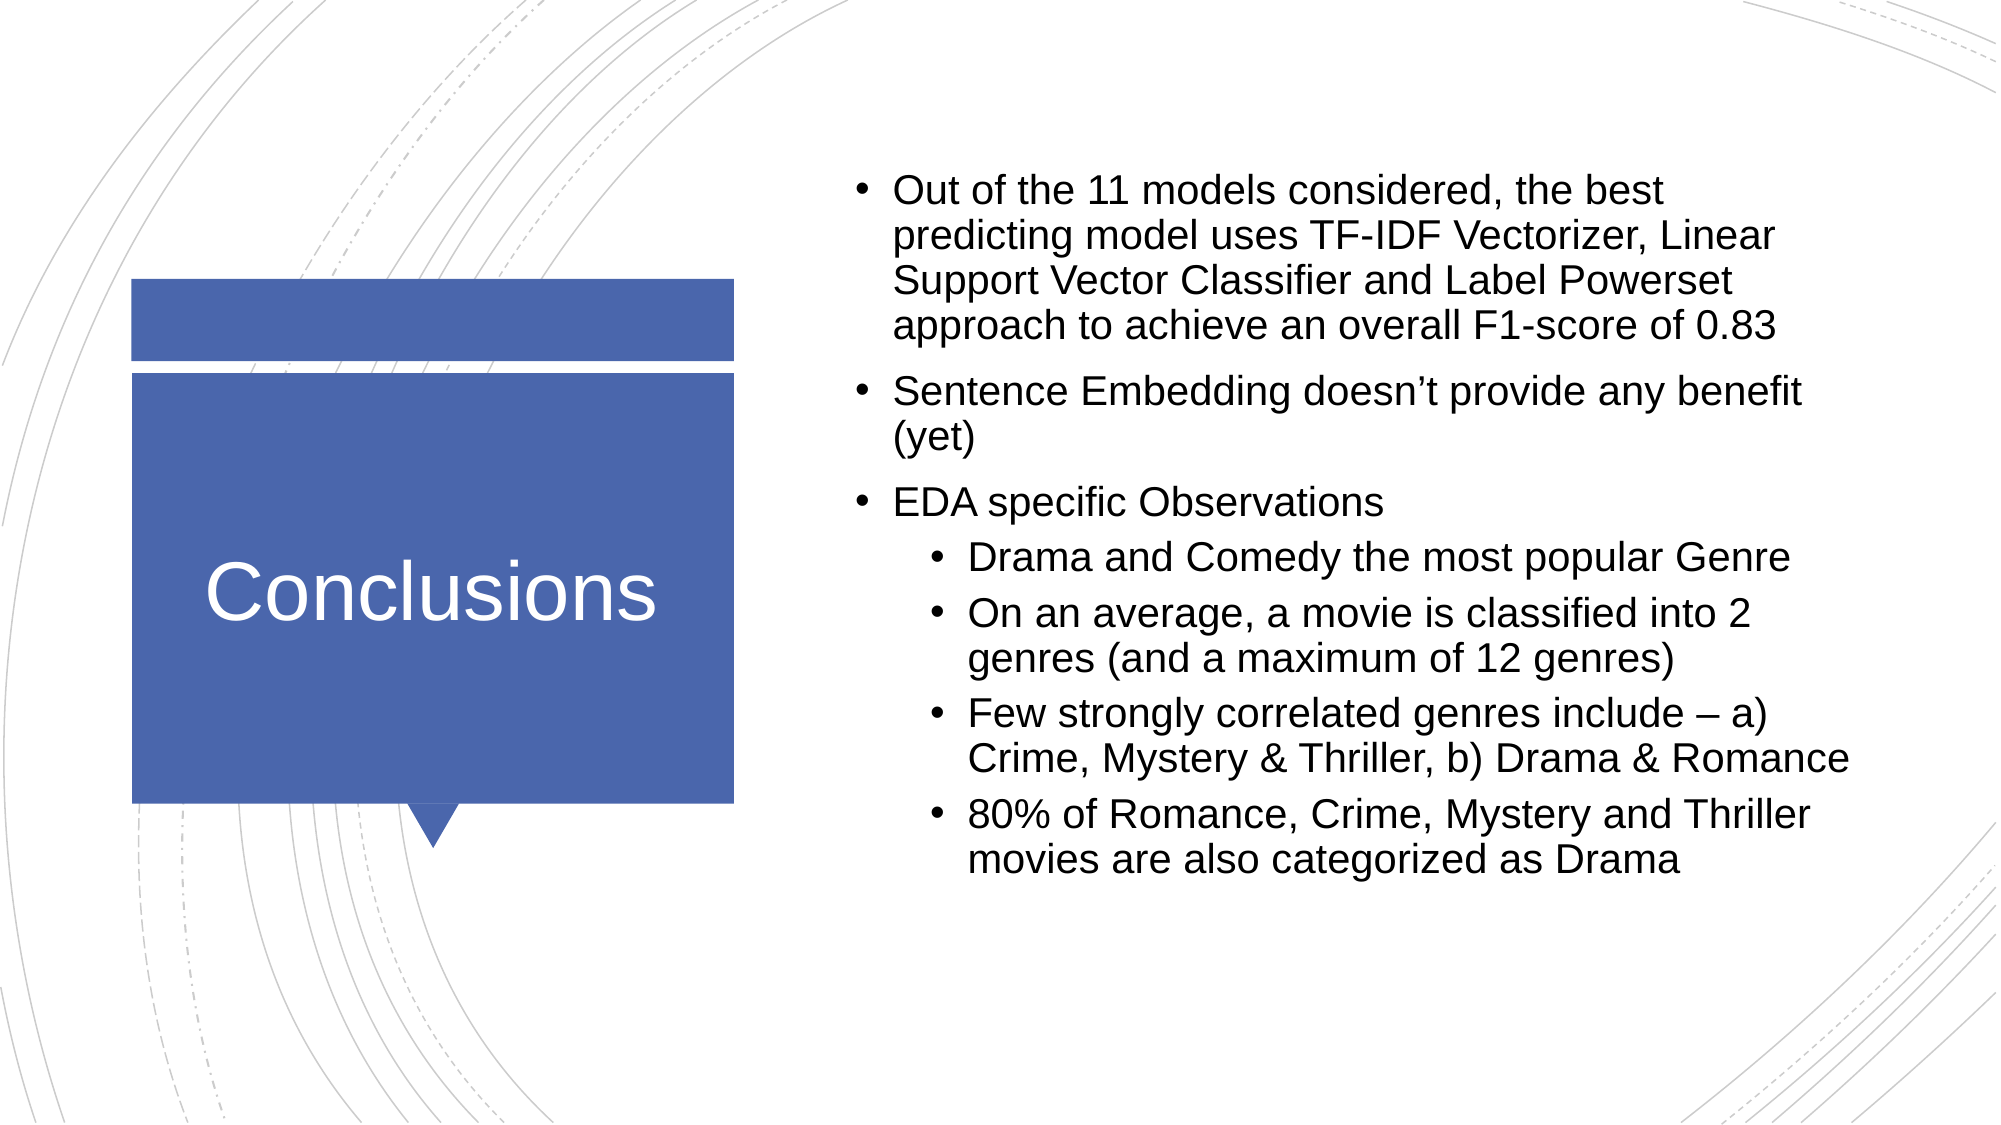

Out of the 11 models considered, the best predicting model uses TF-IDF Vectorizer, Linear Support Vector Classifier and Label Powerset approach to achieve an overall F1-score of 0.83
Sentence Embedding doesn’t provide any benefit (yet)
EDA specific Observations
Drama and Comedy the most popular Genre
On an average, a movie is classified into 2 genres (and a maximum of 12 genres)
Few strongly correlated genres include – a) Crime, Mystery & Thriller, b) Drama & Romance
80% of Romance, Crime, Mystery and Thriller movies are also categorized as Drama

# Conclusions